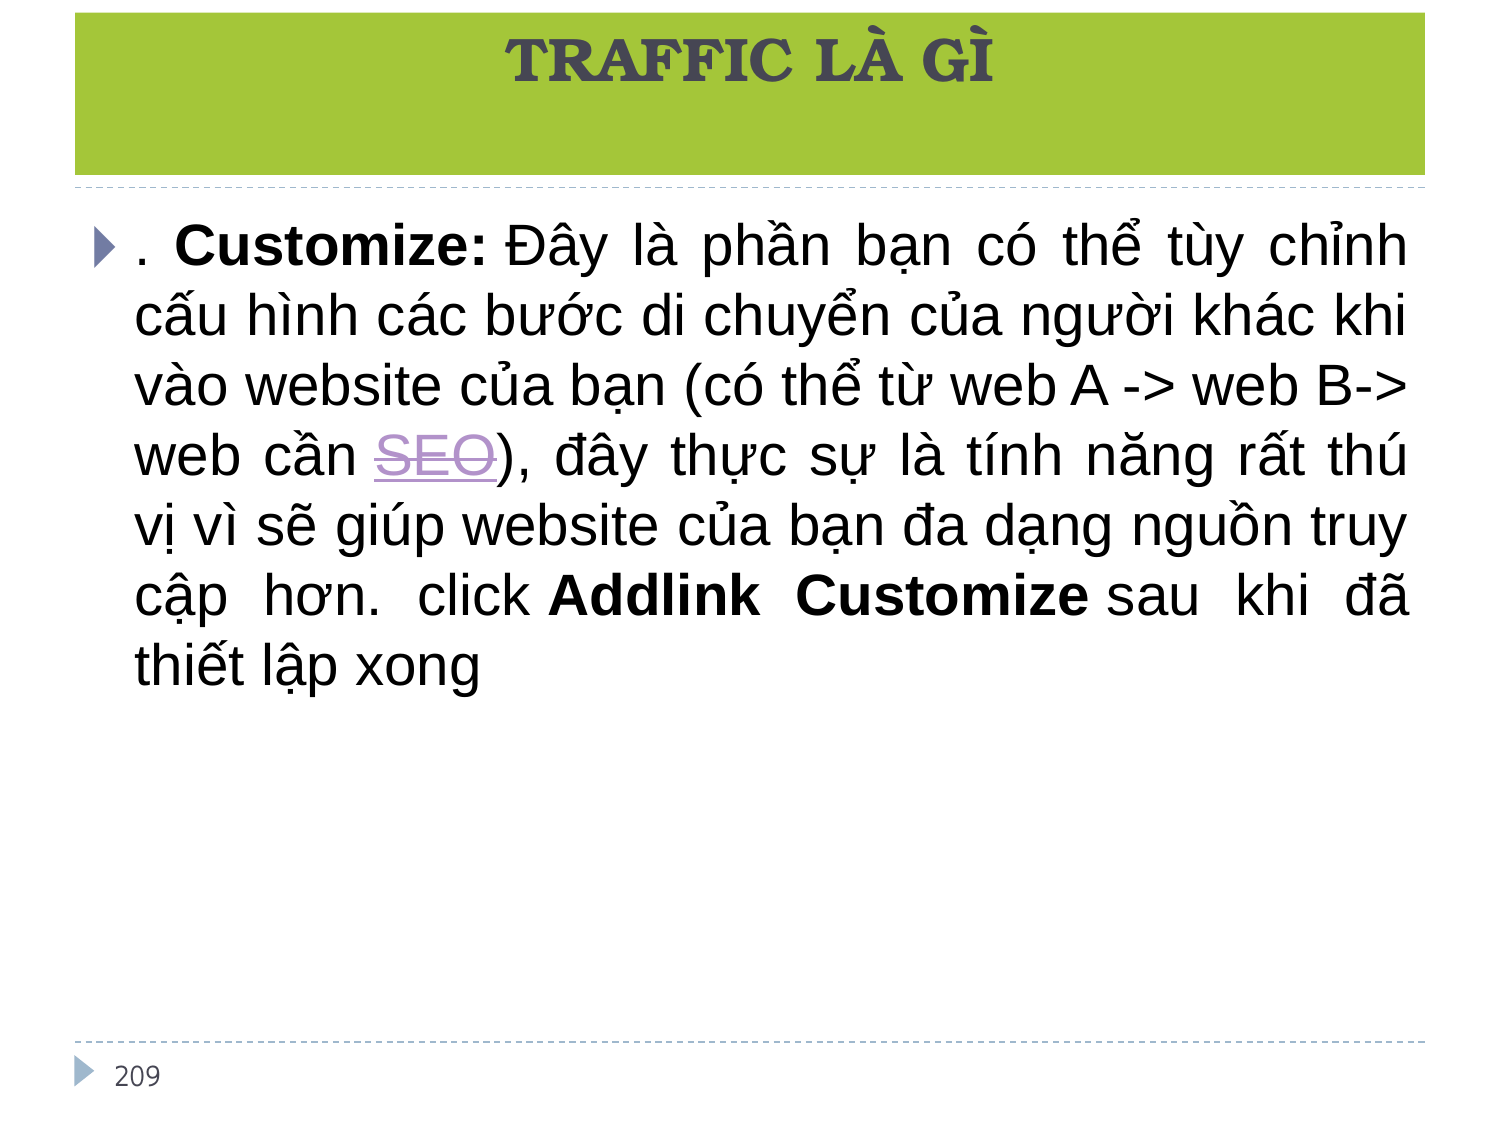

# TRAFFIC LÀ GÌ
. Customize: Đây là phần bạn có thể tùy chỉnh cấu hình các bước di chuyển của người khác khi vào website của bạn (có thể từ web A -> web B-> web cần SEO), đây thực sự là tính năng rất thú vị vì sẽ giúp website của bạn đa dạng nguồn truy cập hơn. click Addlink Customize sau khi đã thiết lập xong
209